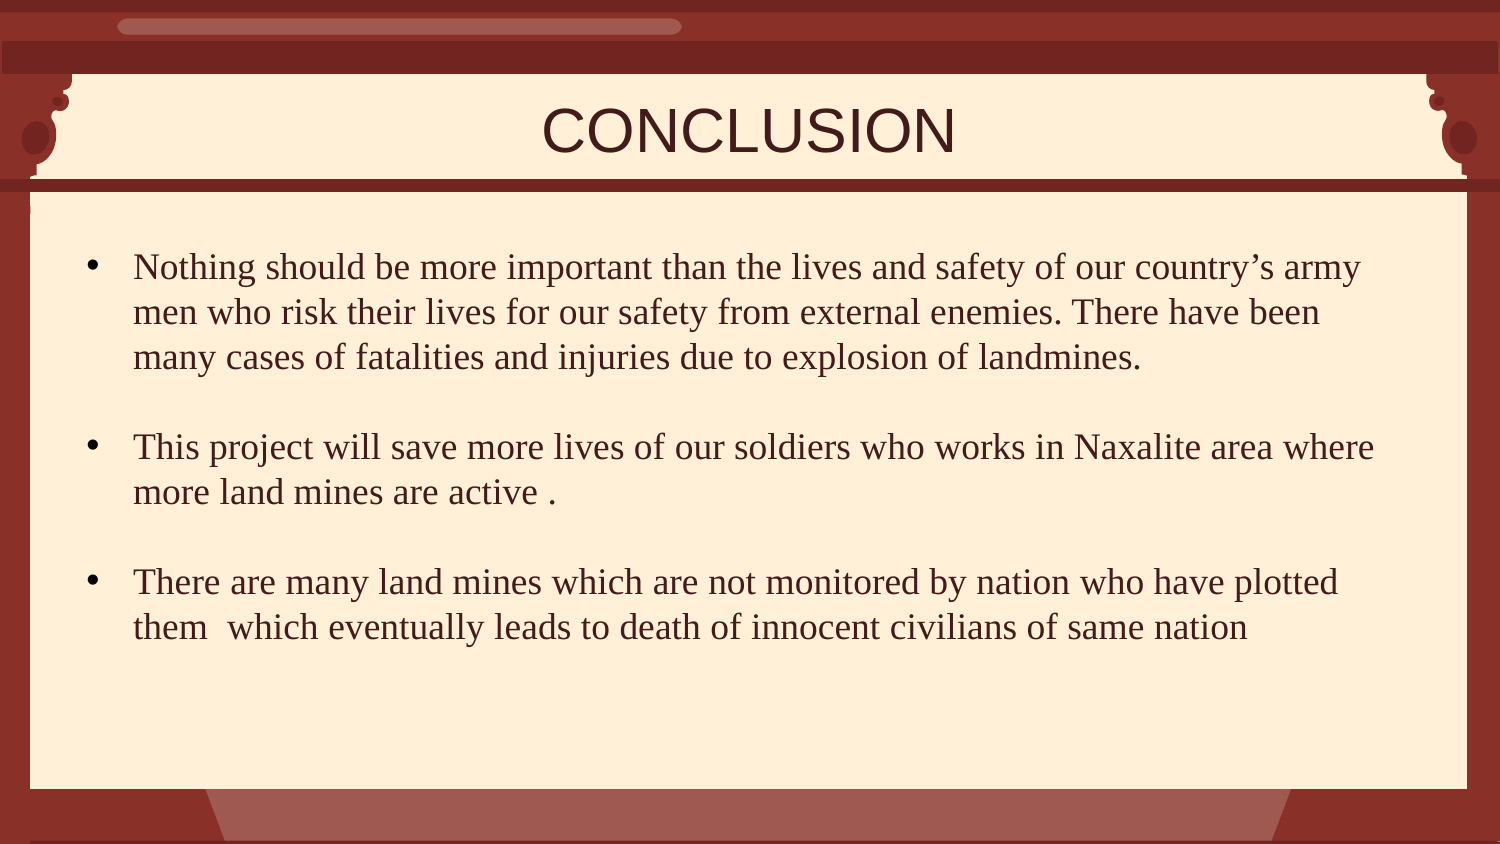

CONCLUSION

Nothing should be more important than the lives and safety of our country’s army men who risk their lives for our safety from external enemies. There have been many cases of fatalities and injuries due to explosion of landmines.

This project will save more lives of our soldiers who works in Naxalite area where more land mines are active .

There are many land mines which are not monitored by nation who have plotted them  which eventually leads to death of innocent civilians of same nation